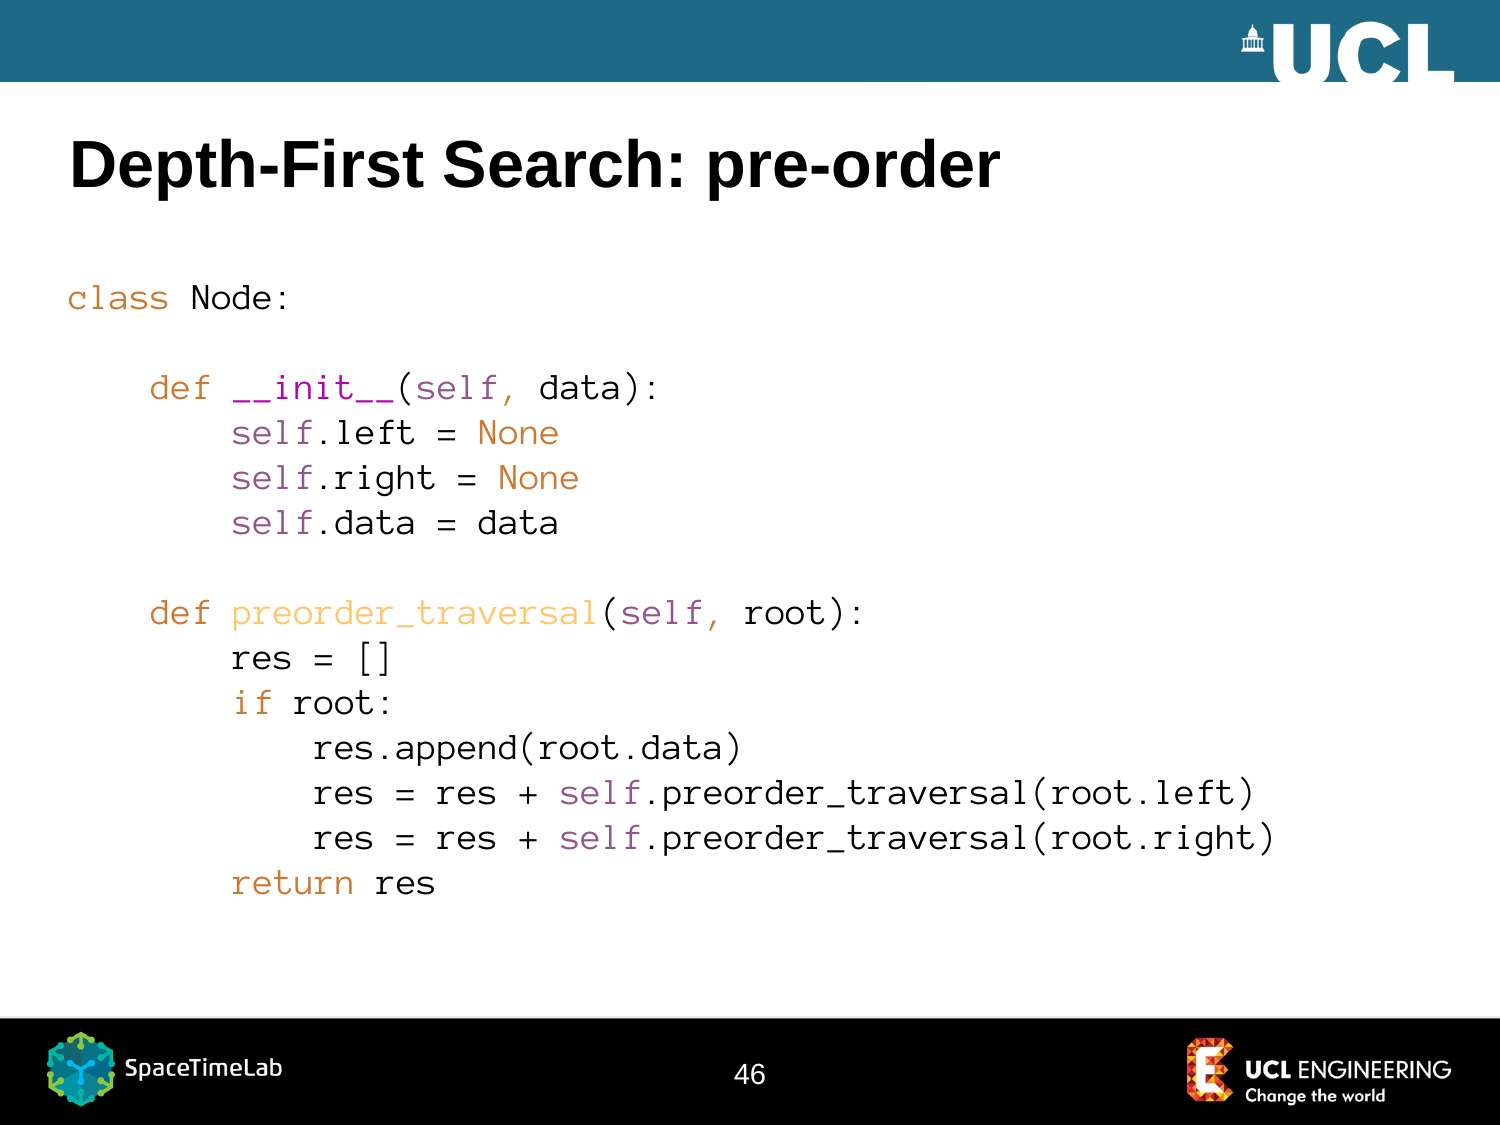

# Depth-First Search: pre-order
class Node:
    def __init__(self, data):
        self.left = None
        self.right = None
        self.data = data
    def preorder_traversal(self, root):
        res = []
        if root:
            res.append(root.data)
            res = res + self.preorder_traversal(root.left)
            res = res + self.preorder_traversal(root.right)
        return res
46